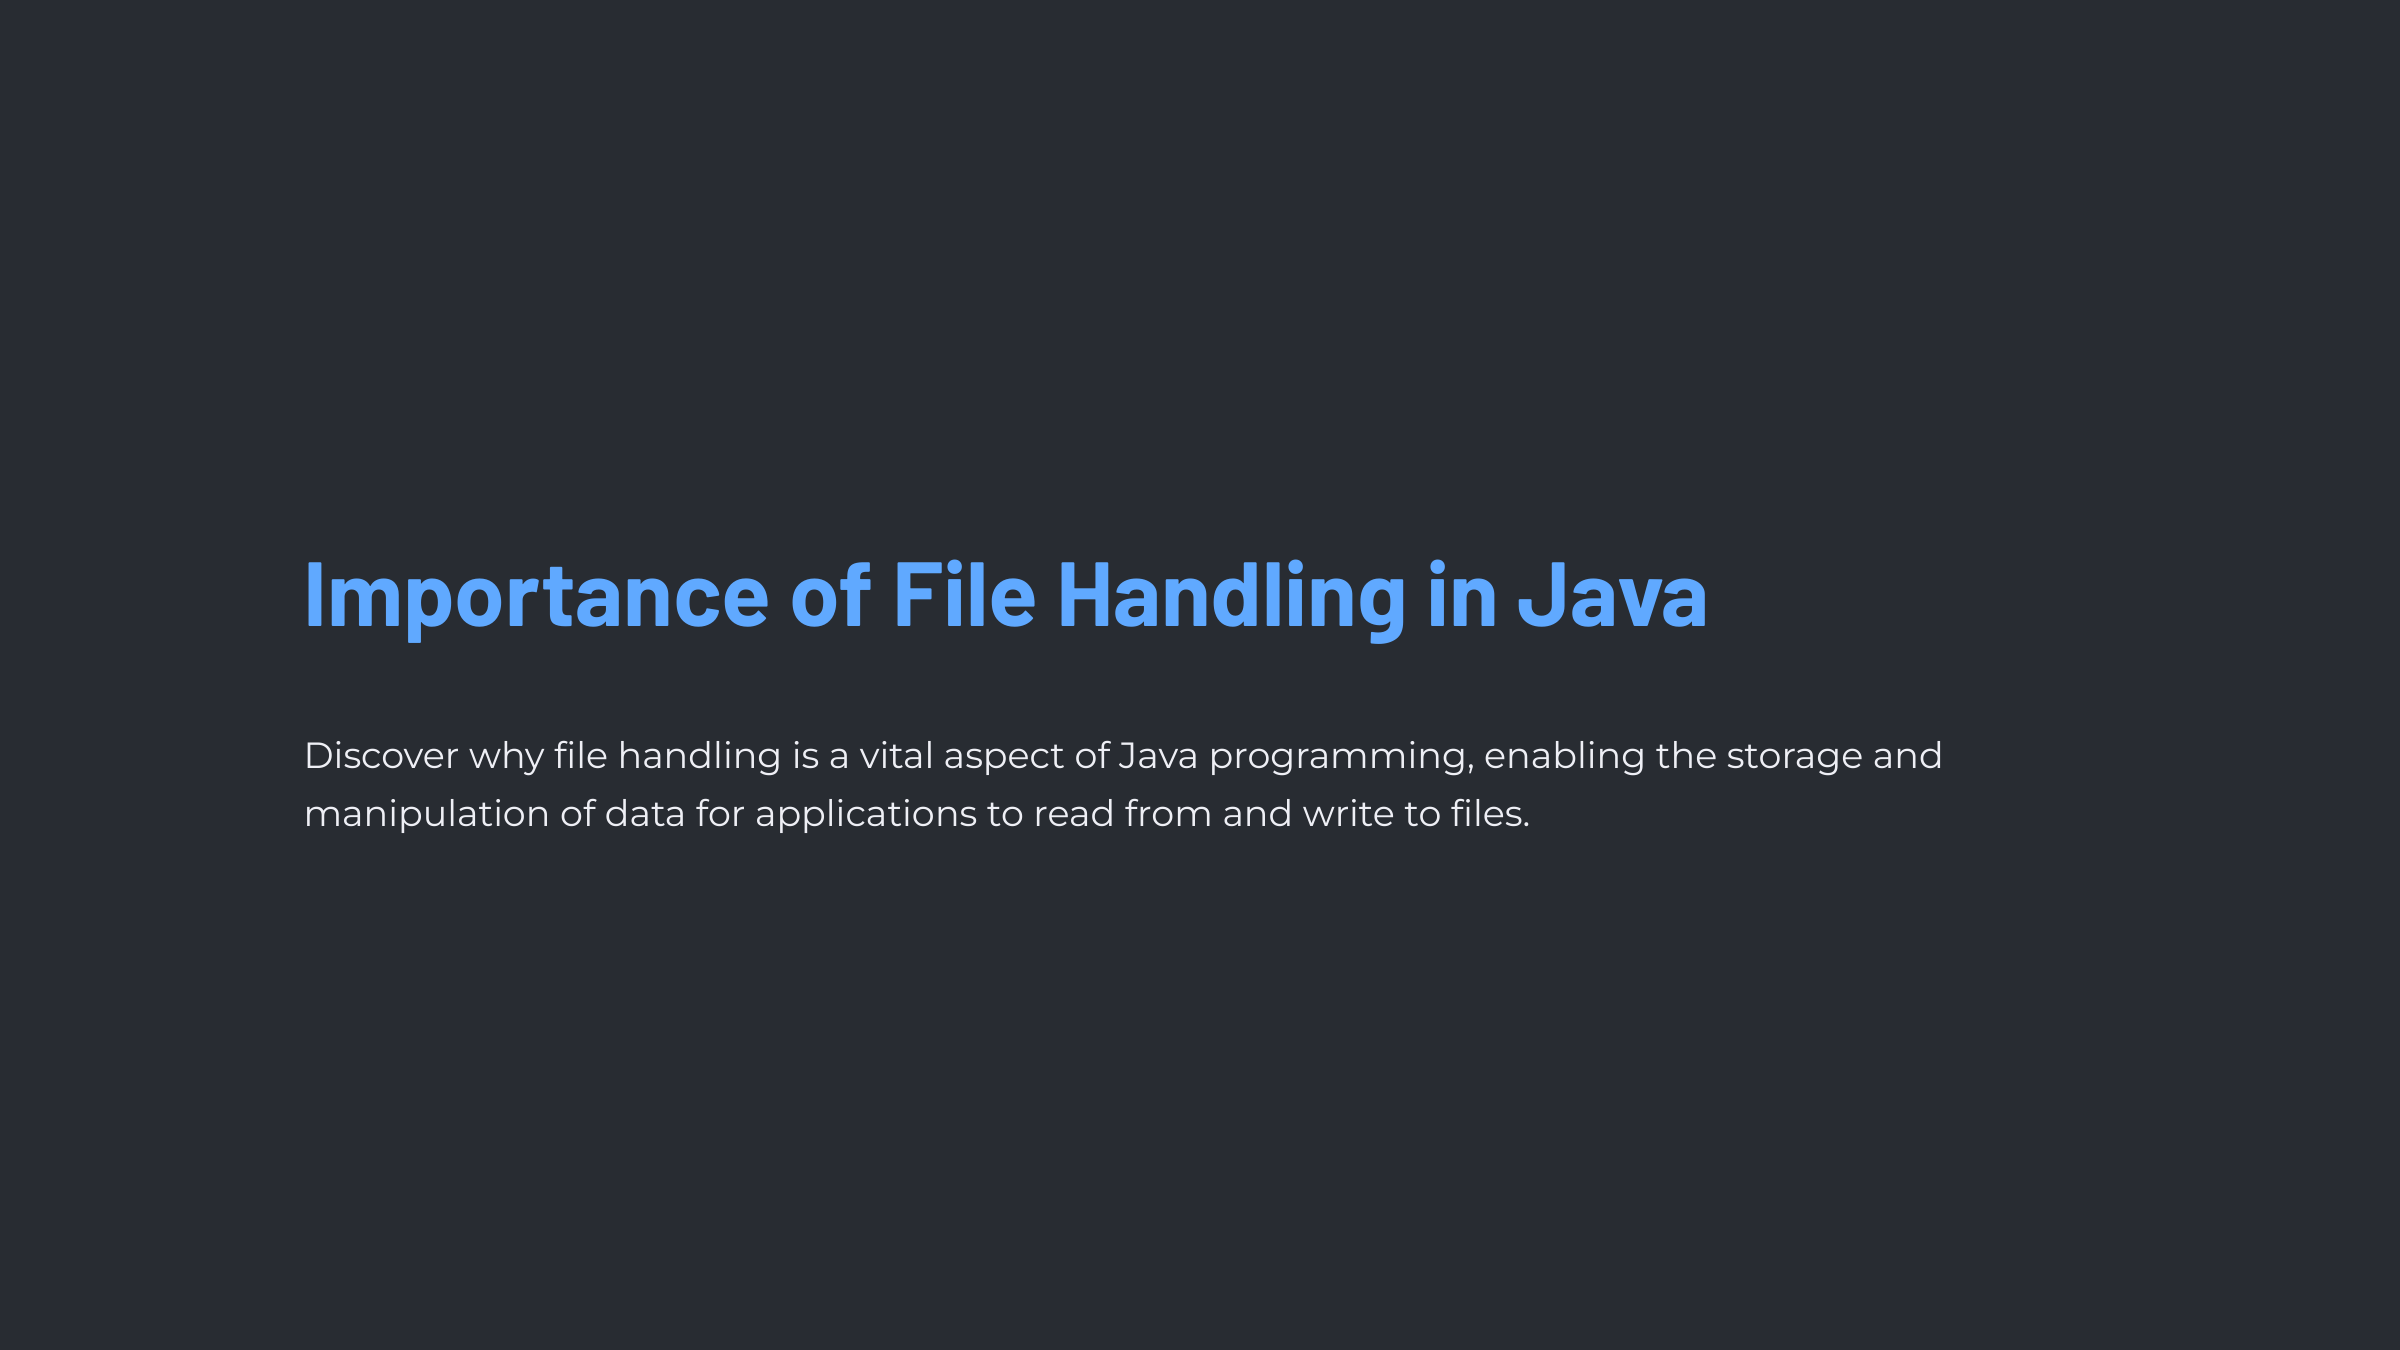

Importance of File Handling in Java
Discover why file handling is a vital aspect of Java programming, enabling the storage and manipulation of data for applications to read from and write to files.